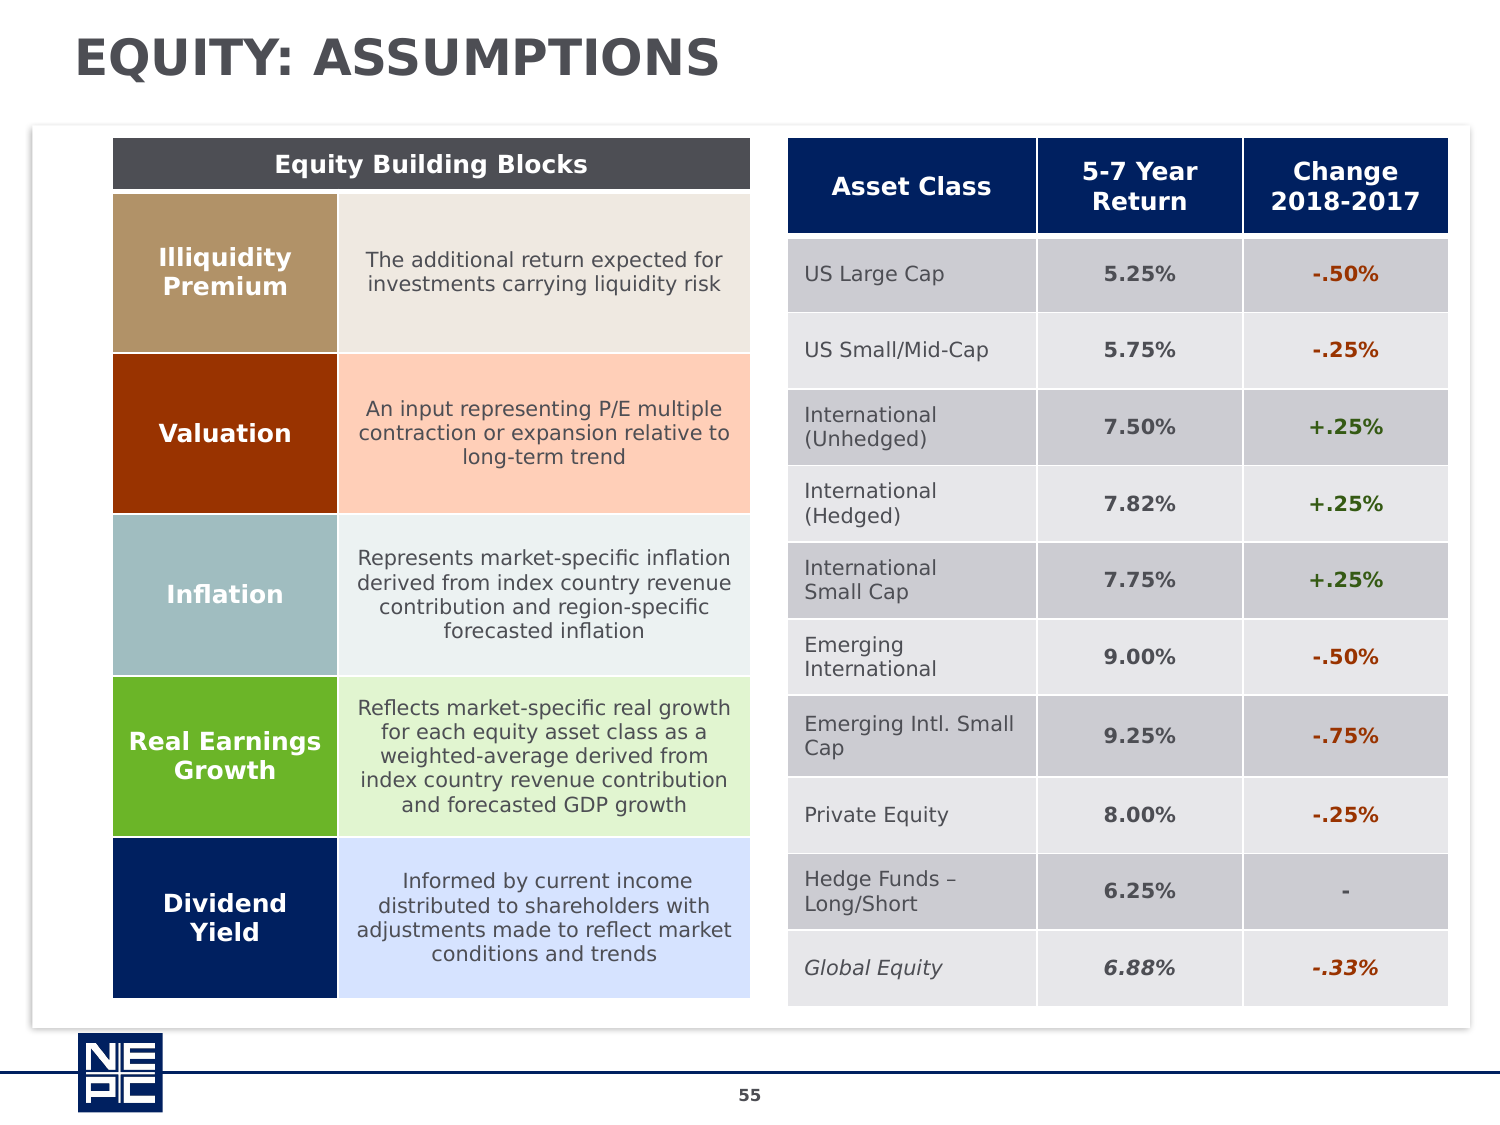

# Equity: Assumptions
| Equity Building Blocks |  |
| --- | --- |
| Illiquidity Premium | The additional return expected for investments carrying liquidity risk |
| Valuation | An input representing P/E multiple contraction or expansion relative to long-term trend |
| Inflation | Represents market-specific inflation derived from index country revenue contribution and region-specific forecasted inflation |
| Real Earnings Growth | Reflects market-specific real growth for each equity asset class as a weighted-average derived from index country revenue contribution and forecasted GDP growth |
| Dividend Yield | Informed by current income distributed to shareholders with adjustments made to reflect market conditions and trends |
| Asset Class | 5-7 Year Return | Change 2018-2017 |
| --- | --- | --- |
| US Large Cap | 5.25% | -.50% |
| US Small/Mid-Cap | 5.75% | -.25% |
| International (Unhedged) | 7.50% | +.25% |
| International (Hedged) | 7.82% | +.25% |
| International Small Cap | 7.75% | +.25% |
| Emerging International | 9.00% | -.50% |
| Emerging Intl. Small Cap | 9.25% | -.75% |
| Private Equity | 8.00% | -.25% |
| Hedge Funds – Long/Short | 6.25% | - |
| Global Equity | 6.88% | -.33% |
55